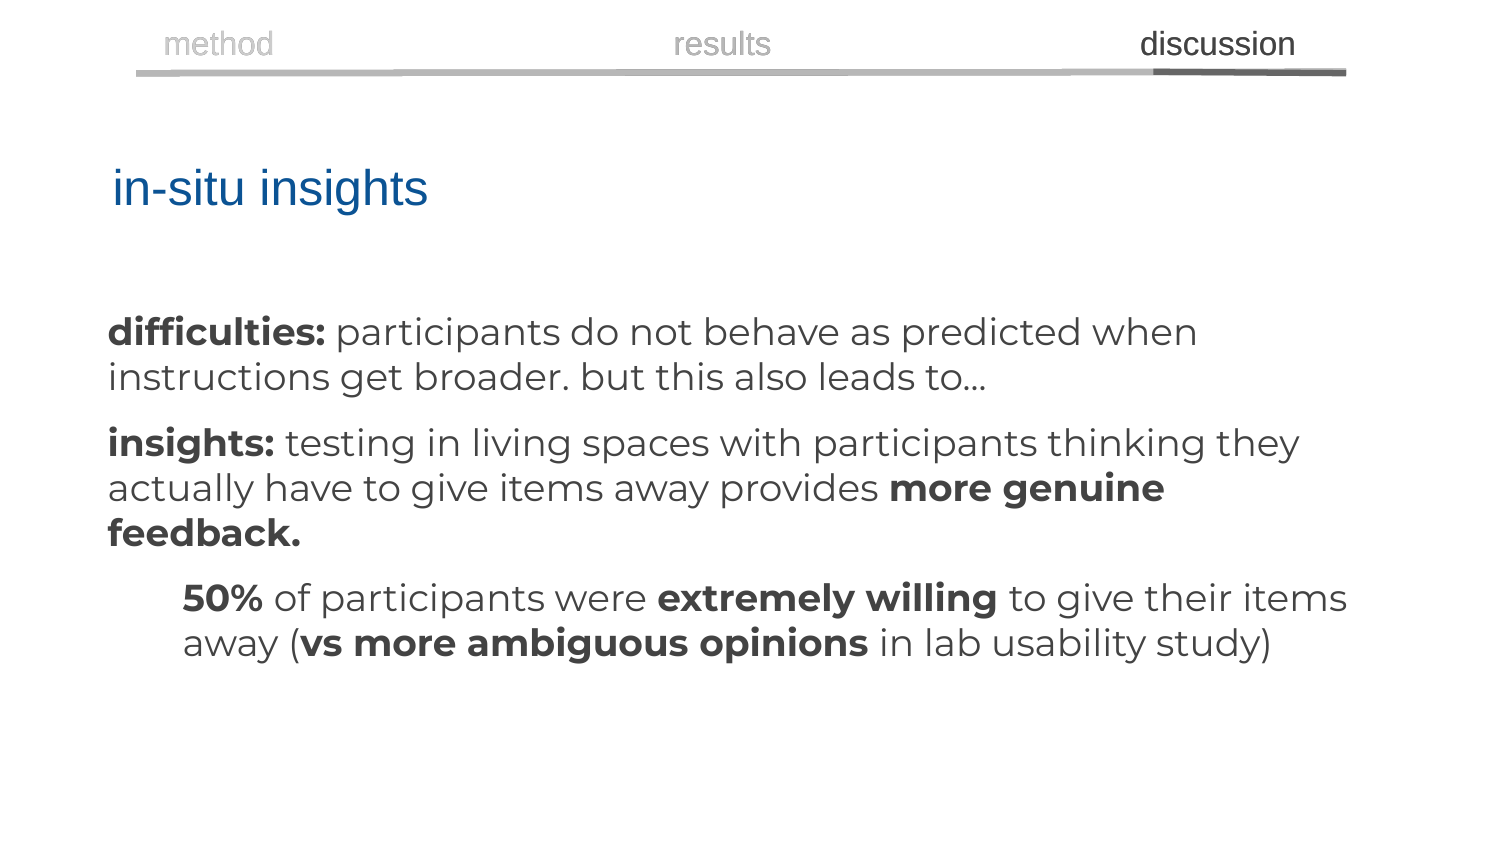

method
method
results
results
discussion
discussion
in-situ insights
# difficulties: participants do not behave as predicted when instructions get broader. but this also leads to...
insights: testing in living spaces with participants thinking they actually have to give items away provides more genuine feedback.
50% of participants were extremely willing to give their items away (vs more ambiguous opinions in lab usability study)